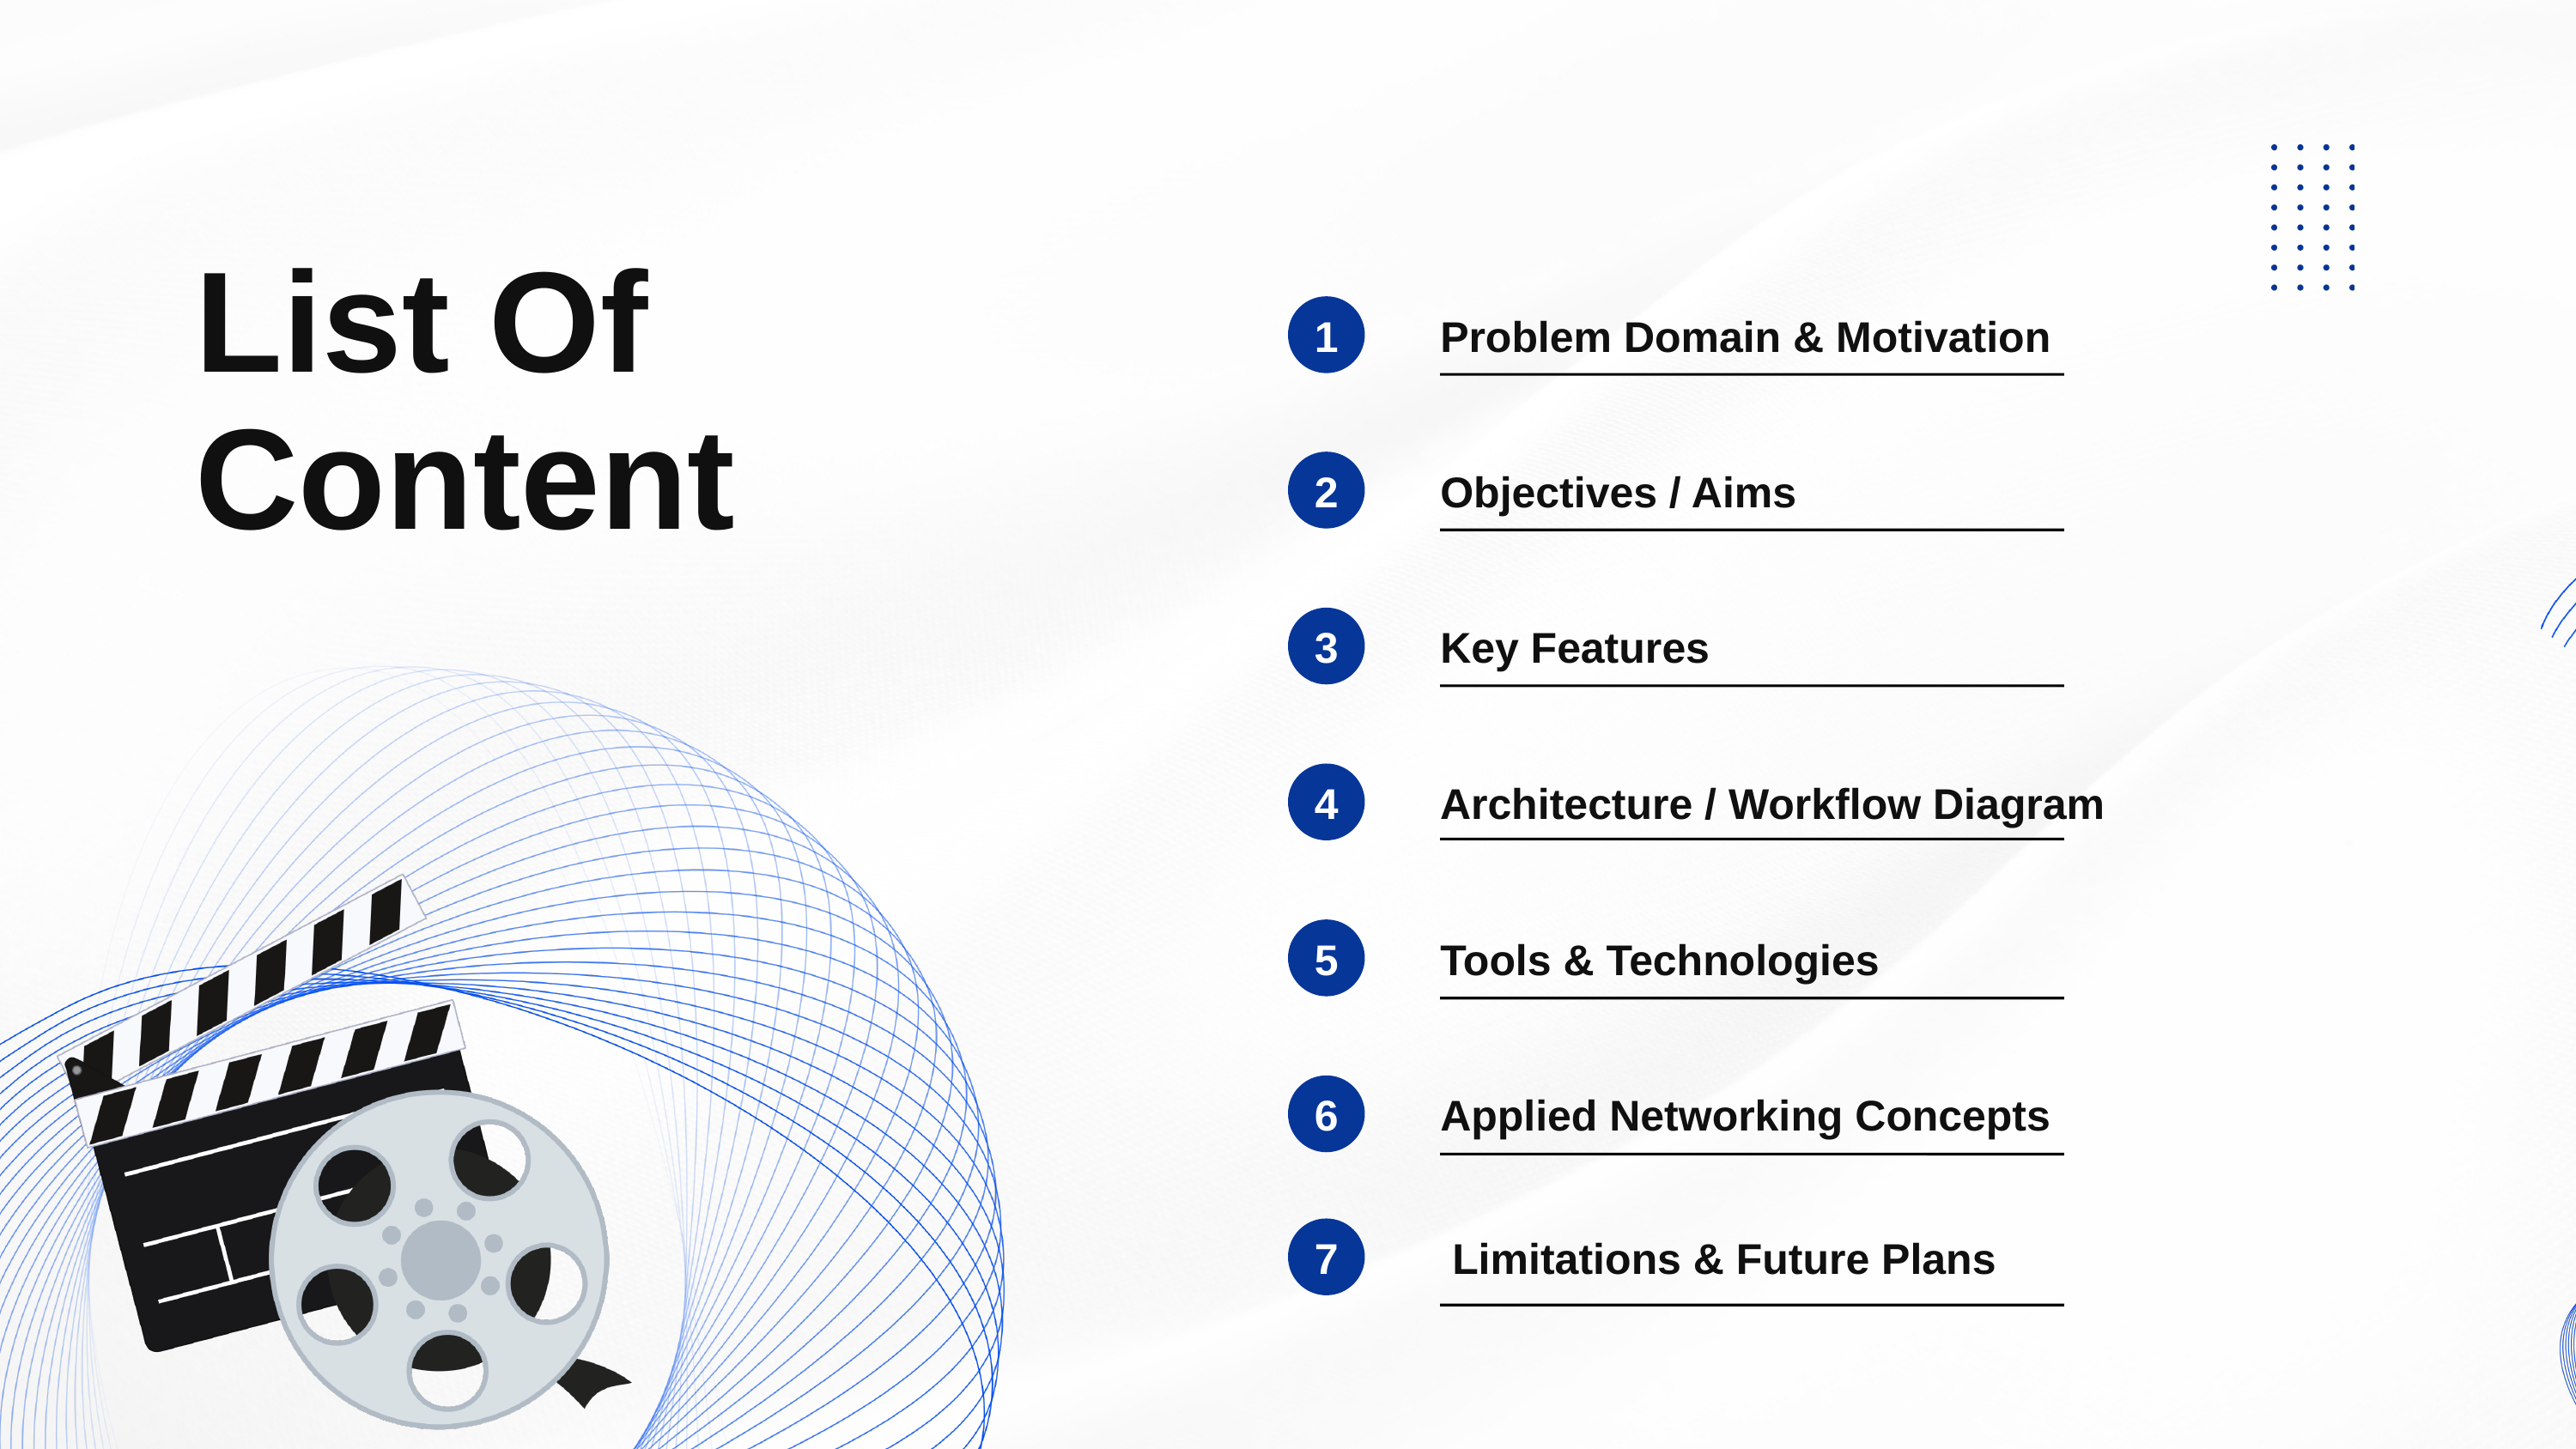

List Of Content

1
Problem Domain & Motivation

2
Objectives / Aims

3
Key Features

4
Architecture / Workflow Diagram

5
Tools & Technologies

6
Applied Networking Concepts

7
 Limitations & Future Plans